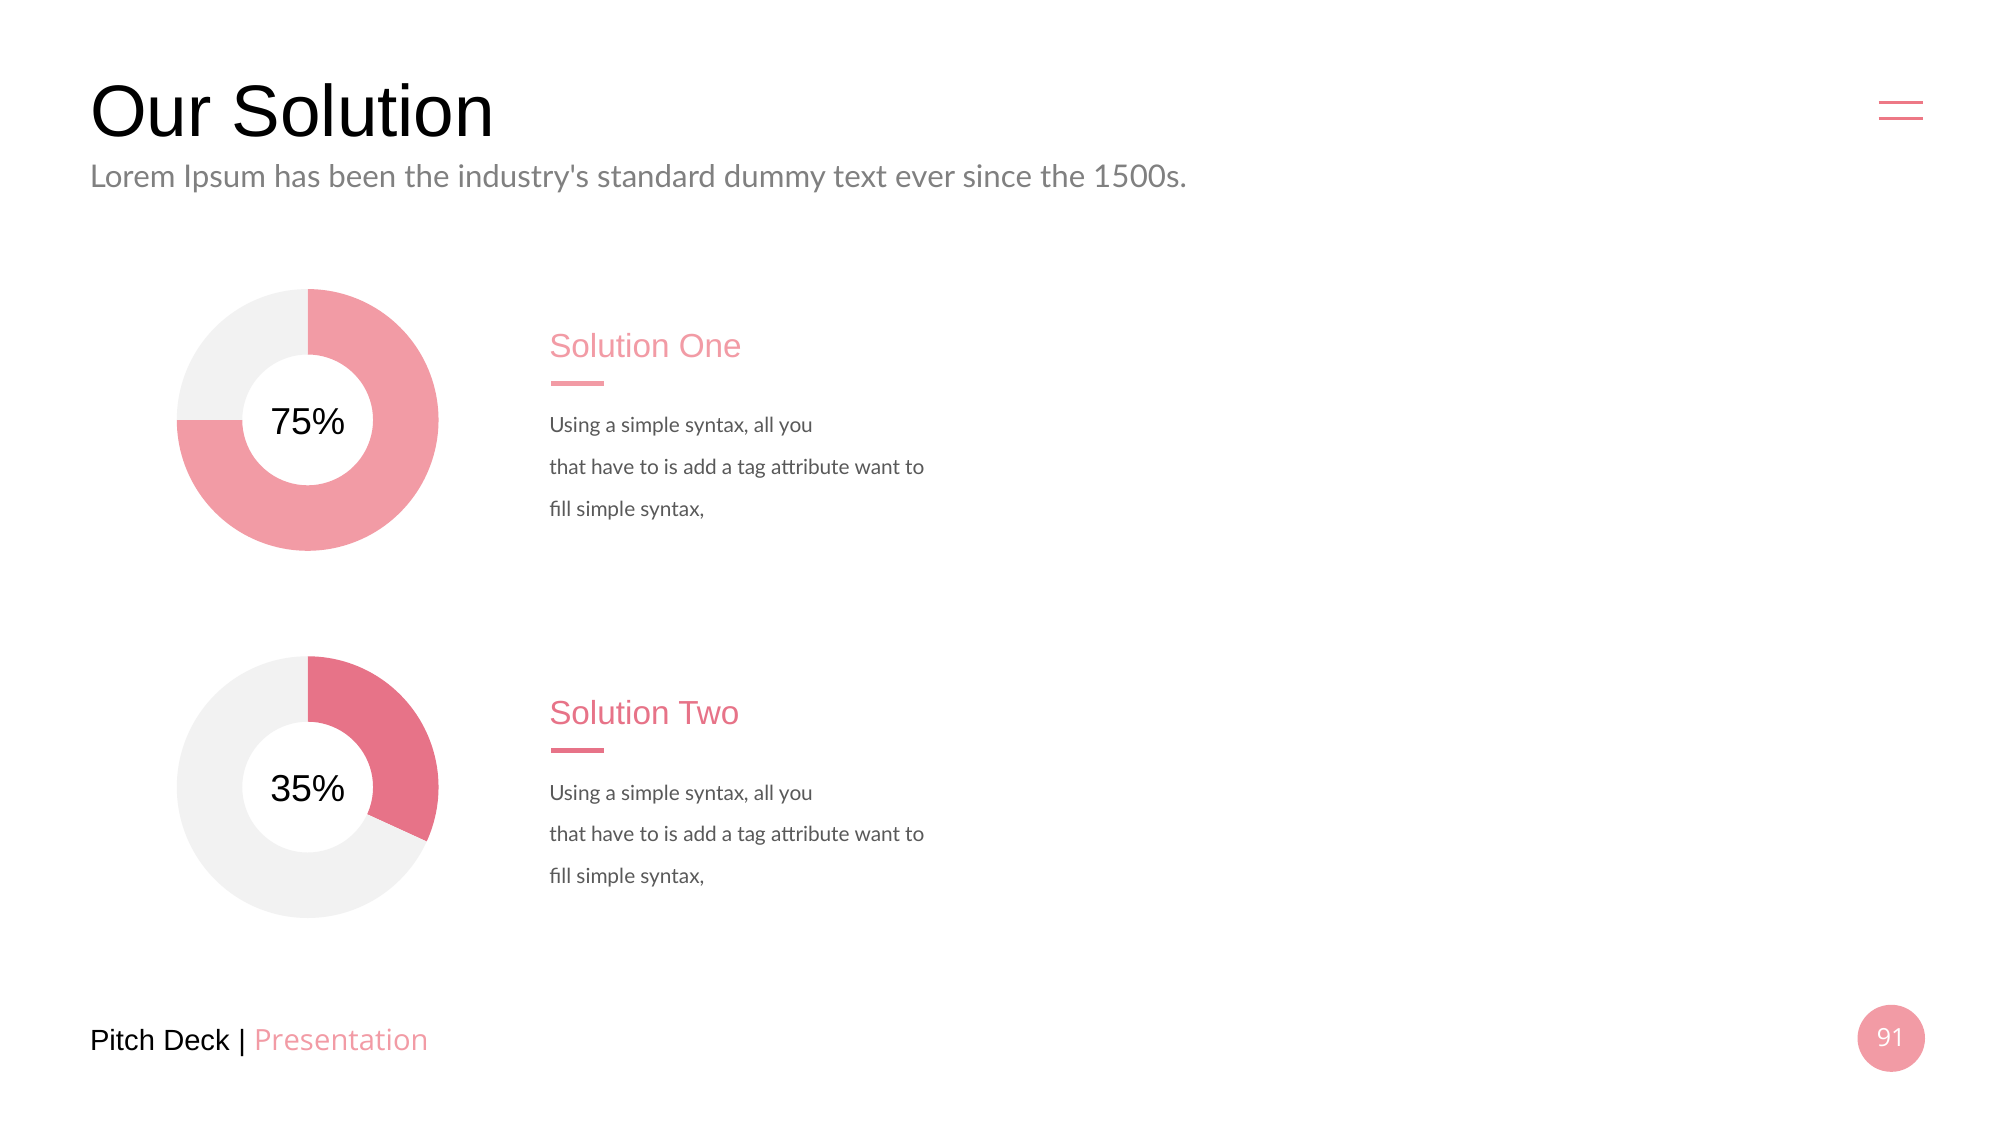

# Our Solution
Lorem Ipsum has been the industry's standard dummy text ever since the 1500s.

### Chart

| Category | Sales |
|---|---|
| 1st Qtr | 0.75 |
| 2nd Qtr | 0.25 |
Solution One
Using a simple syntax, all you
that have to is add a tag attribute want to fill simple syntax,
75%

### Chart

| Category | Sales |
|---|---|
| 1st Qtr | 0.35 |
| 2nd Qtr | 0.75 |
Solution Two
Using a simple syntax, all you
that have to is add a tag attribute want to fill simple syntax,
35%
Pitch Deck | Presentation
91